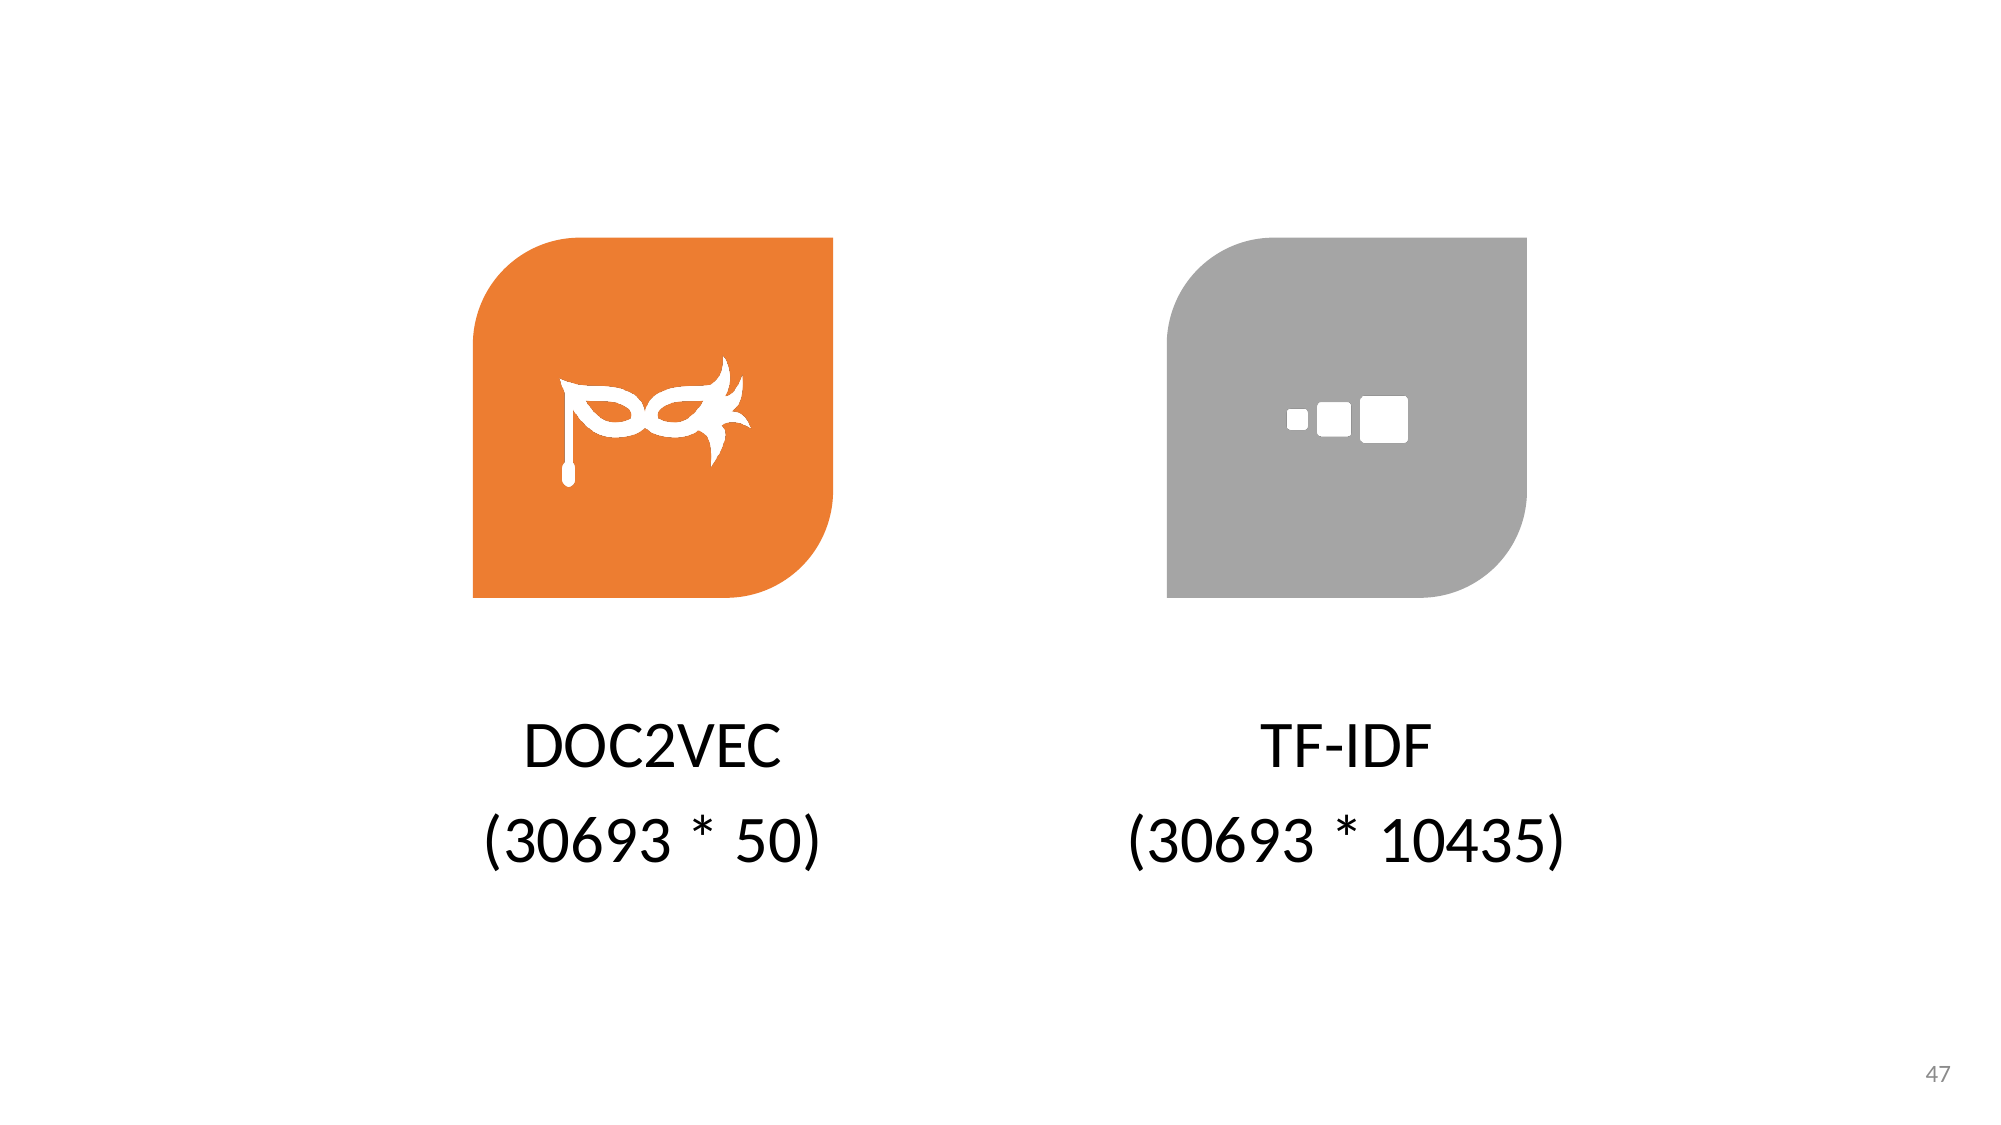

Doc2Vec
(30693 * 50)
TF-IDF
(30693 * 10435)
47